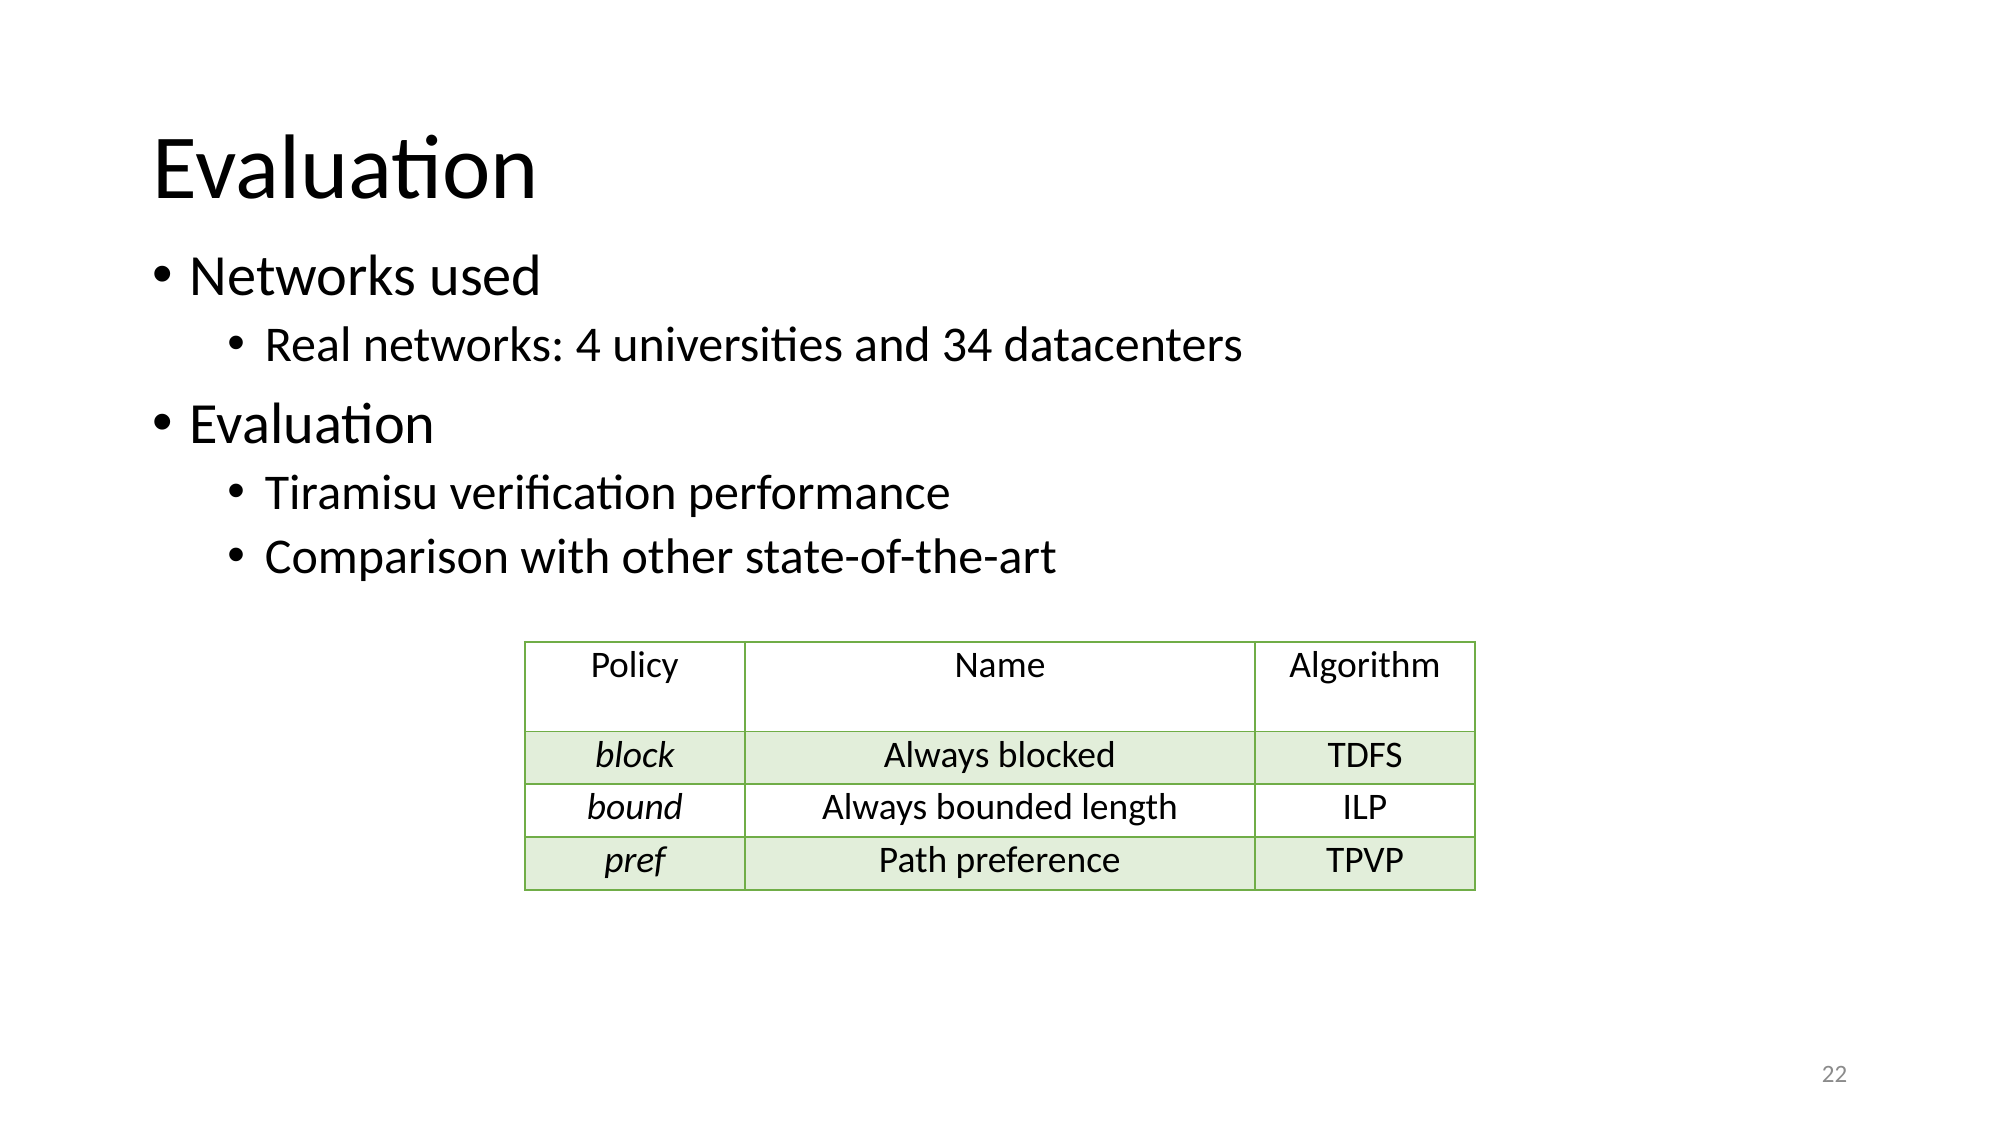

# Evaluation
Networks used
Real networks: 4 universities and 34 datacenters
Evaluation
Tiramisu verification performance
Comparison with other state-of-the-art

| Policy | Name | Algorithm |
| --- | --- | --- |
| block | Always blocked | TDFS |
| bound | Always bounded length | ILP |
| pref | Path preference | TPVP |
22